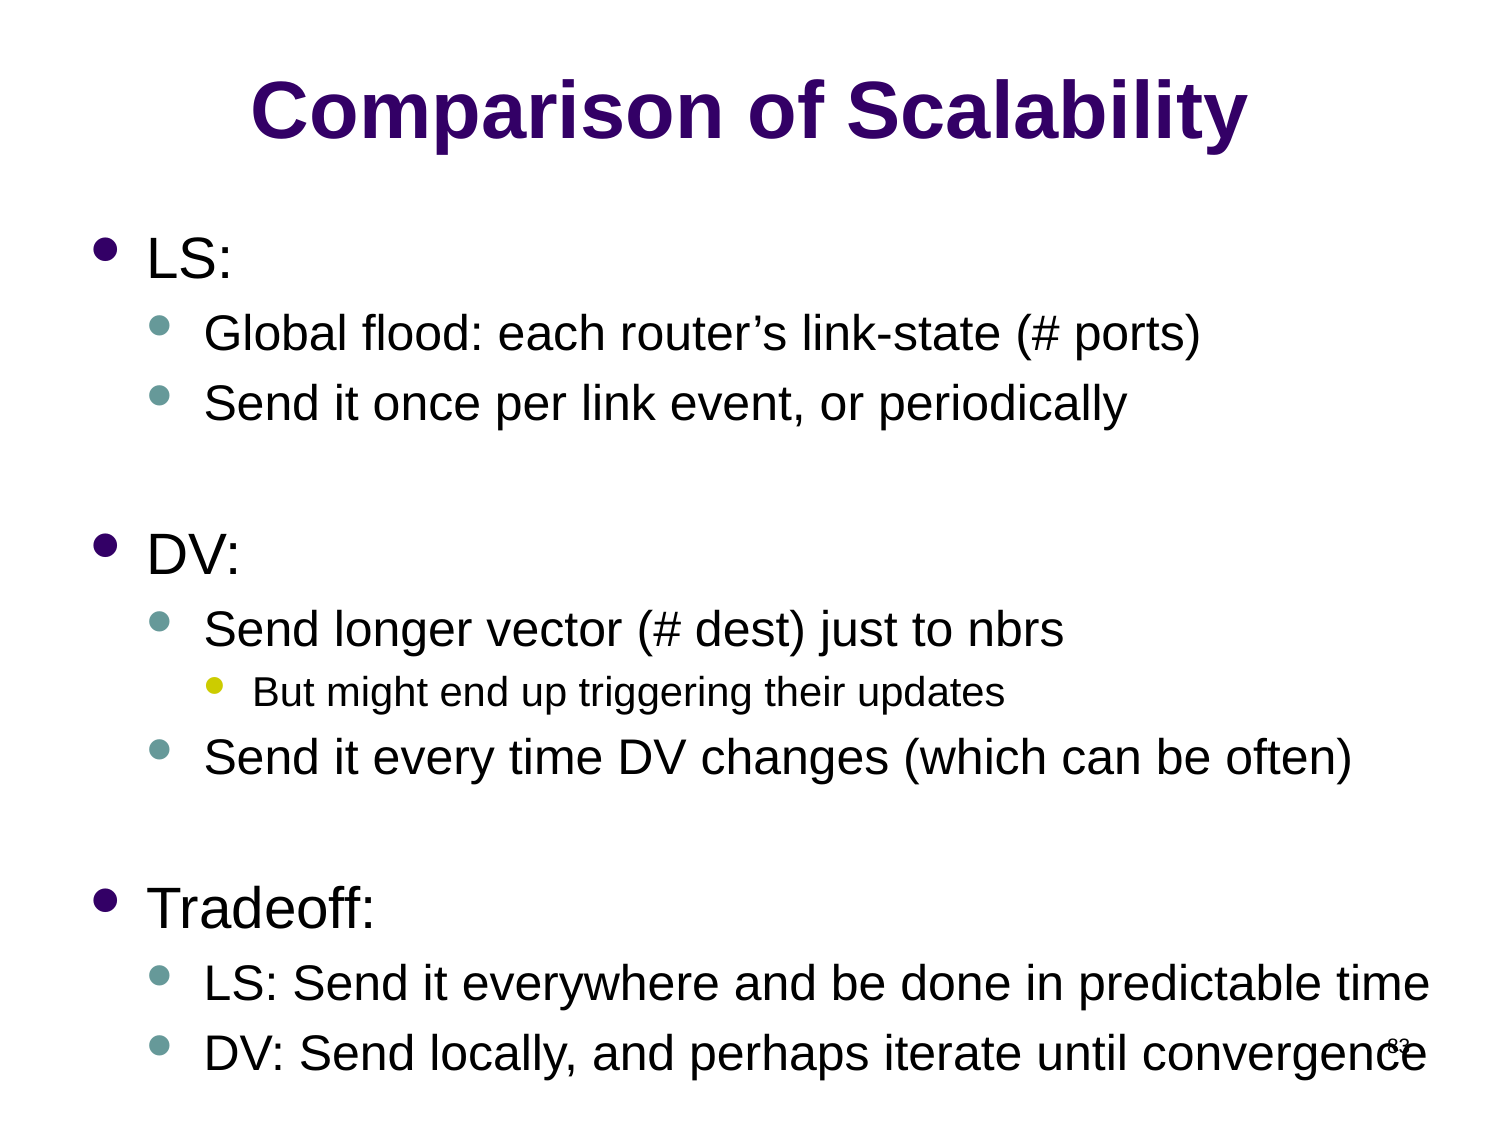

# Comparison of Scalability
LS:
Global flood: each router’s link-state (# ports)
Send it once per link event, or periodically

DV:
Send longer vector (# dest) just to nbrs
But might end up triggering their updates
Send it every time DV changes (which can be often)

Tradeoff:
LS: Send it everywhere and be done in predictable time
DV: Send locally, and perhaps iterate until convergence

83